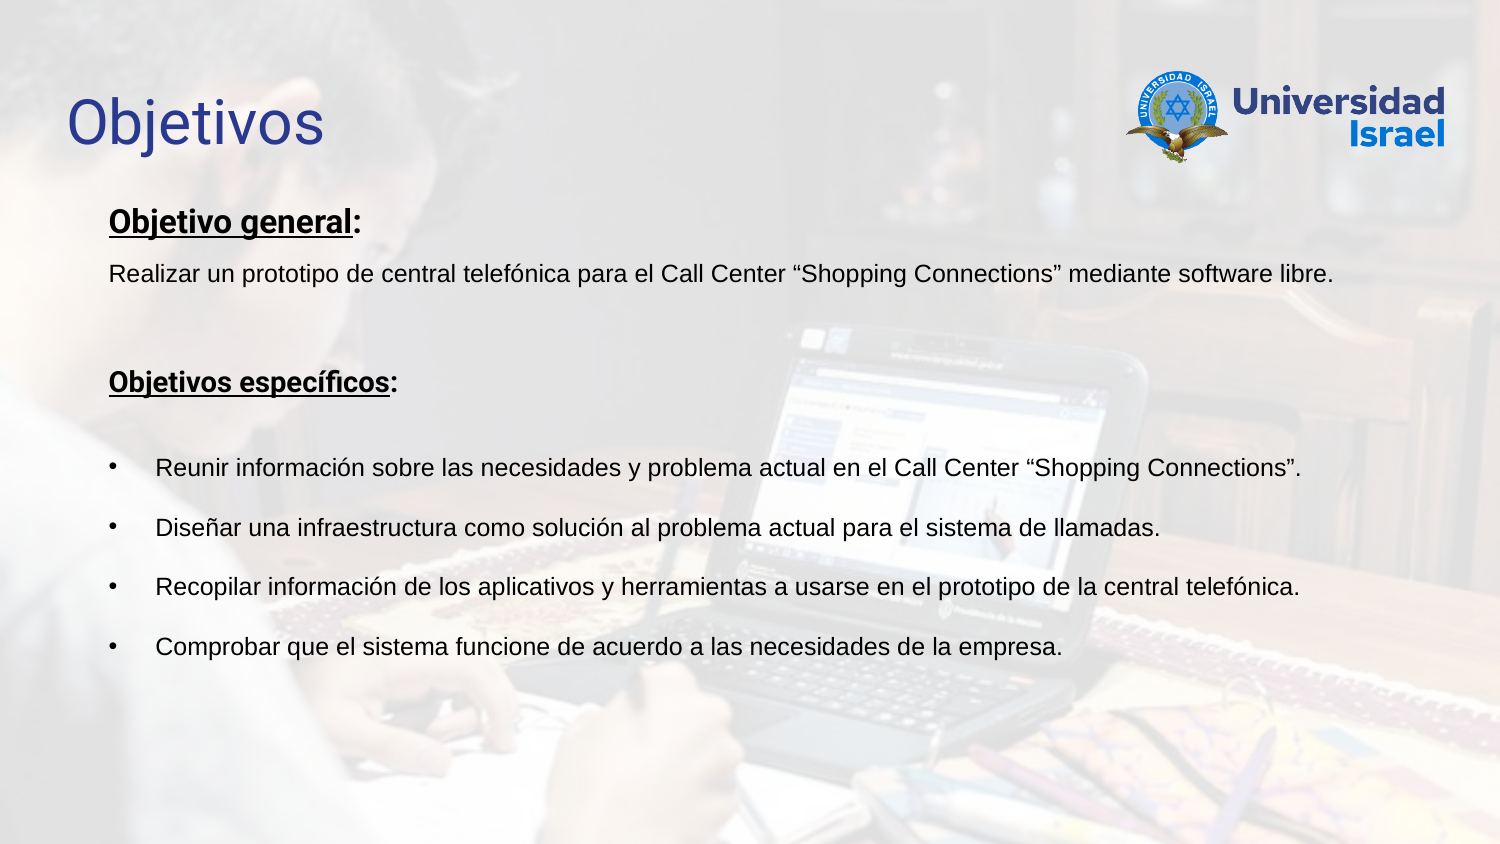

# Objetivos
Objetivo general:
Realizar un prototipo de central telefónica para el Call Center “Shopping Connections” mediante software libre.

Objetivos específicos:

Reunir información sobre las necesidades y problema actual en el Call Center “Shopping Connections”.

Diseñar una infraestructura como solución al problema actual para el sistema de llamadas.

Recopilar información de los aplicativos y herramientas a usarse en el prototipo de la central telefónica.

Comprobar que el sistema funcione de acuerdo a las necesidades de la empresa.